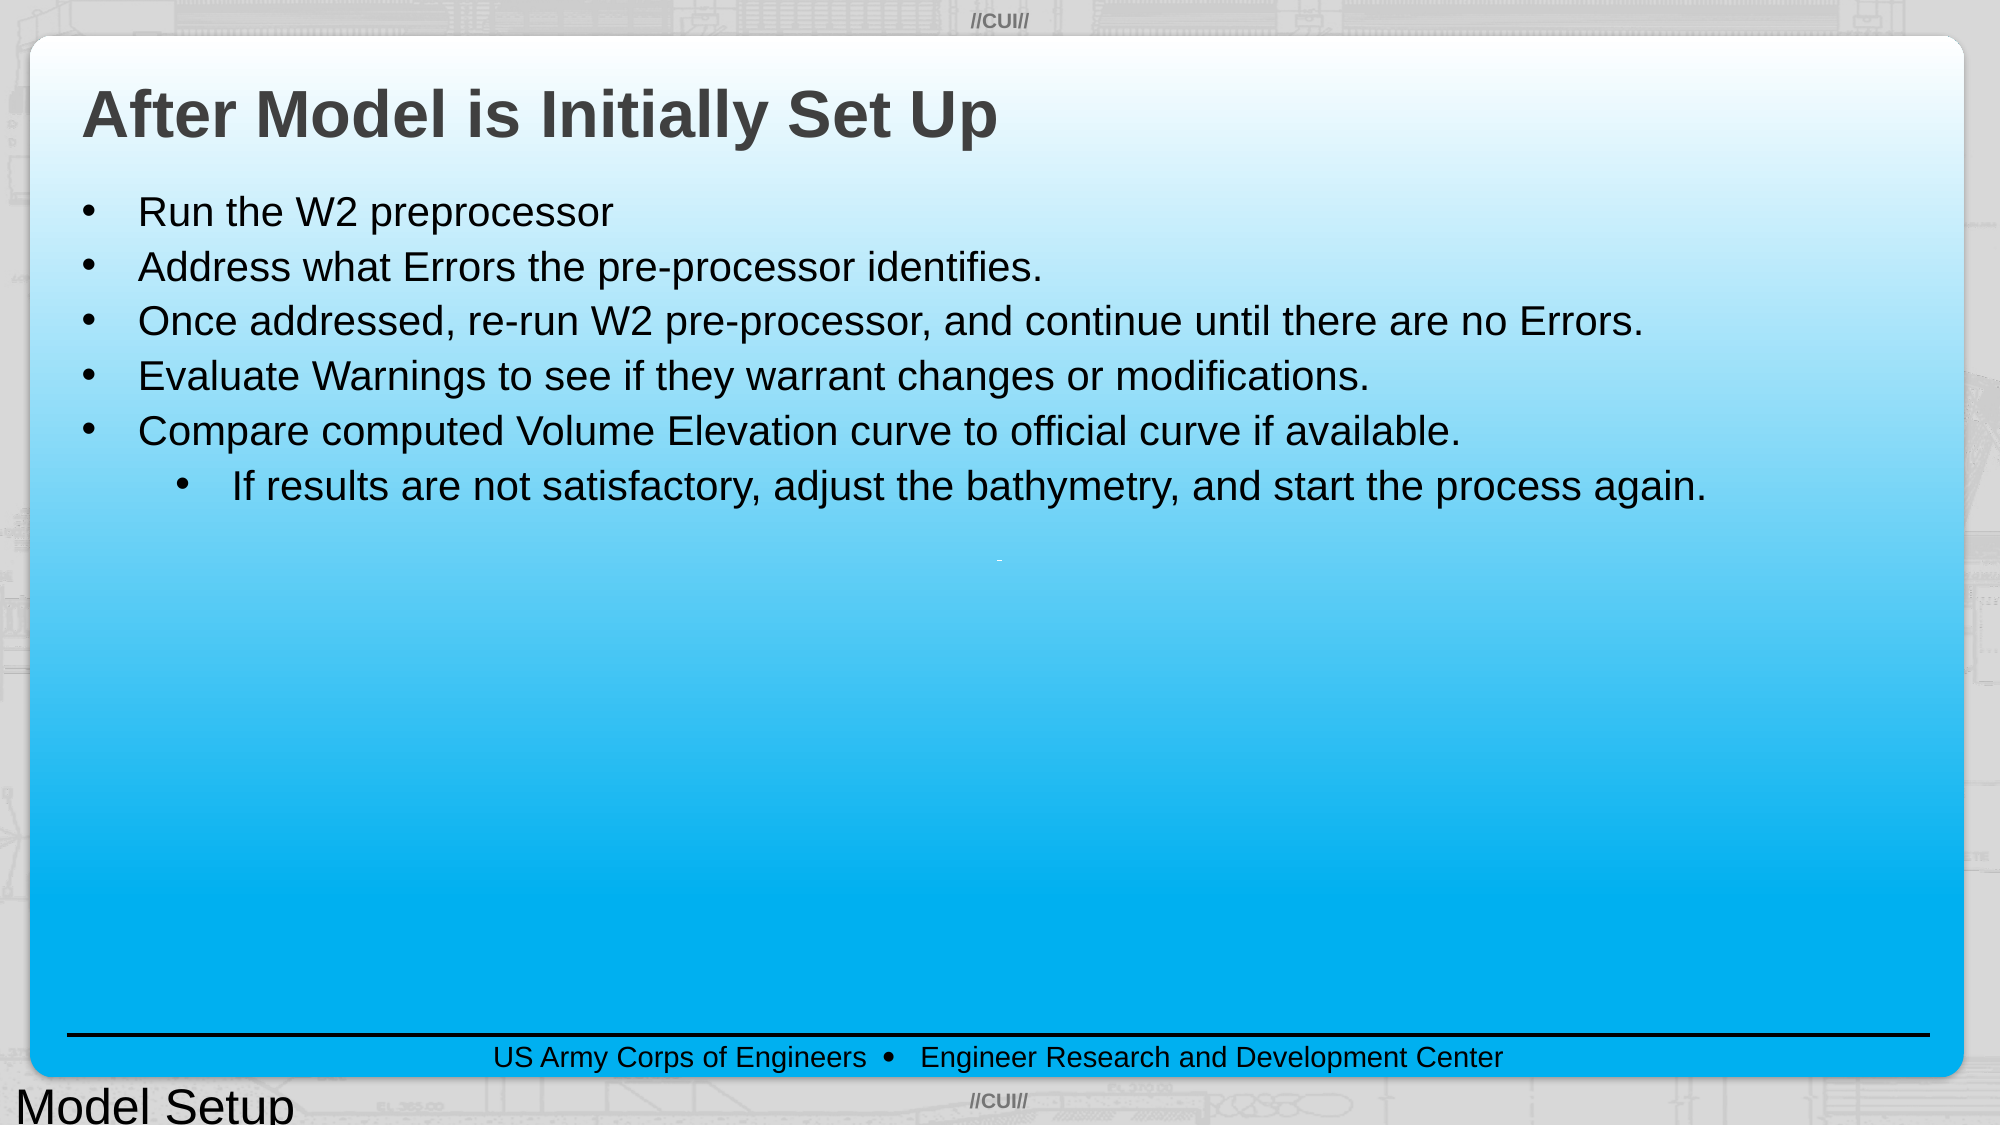

# After Model is Initially Set Up
Run the W2 preprocessor
Address what Errors the pre-processor identifies.
Once addressed, re-run W2 pre-processor, and continue until there are no Errors.
Evaluate Warnings to see if they warrant changes or modifications.
Compare computed Volume Elevation curve to official curve if available.
If results are not satisfactory, adjust the bathymetry, and start the process again.

Model Setup